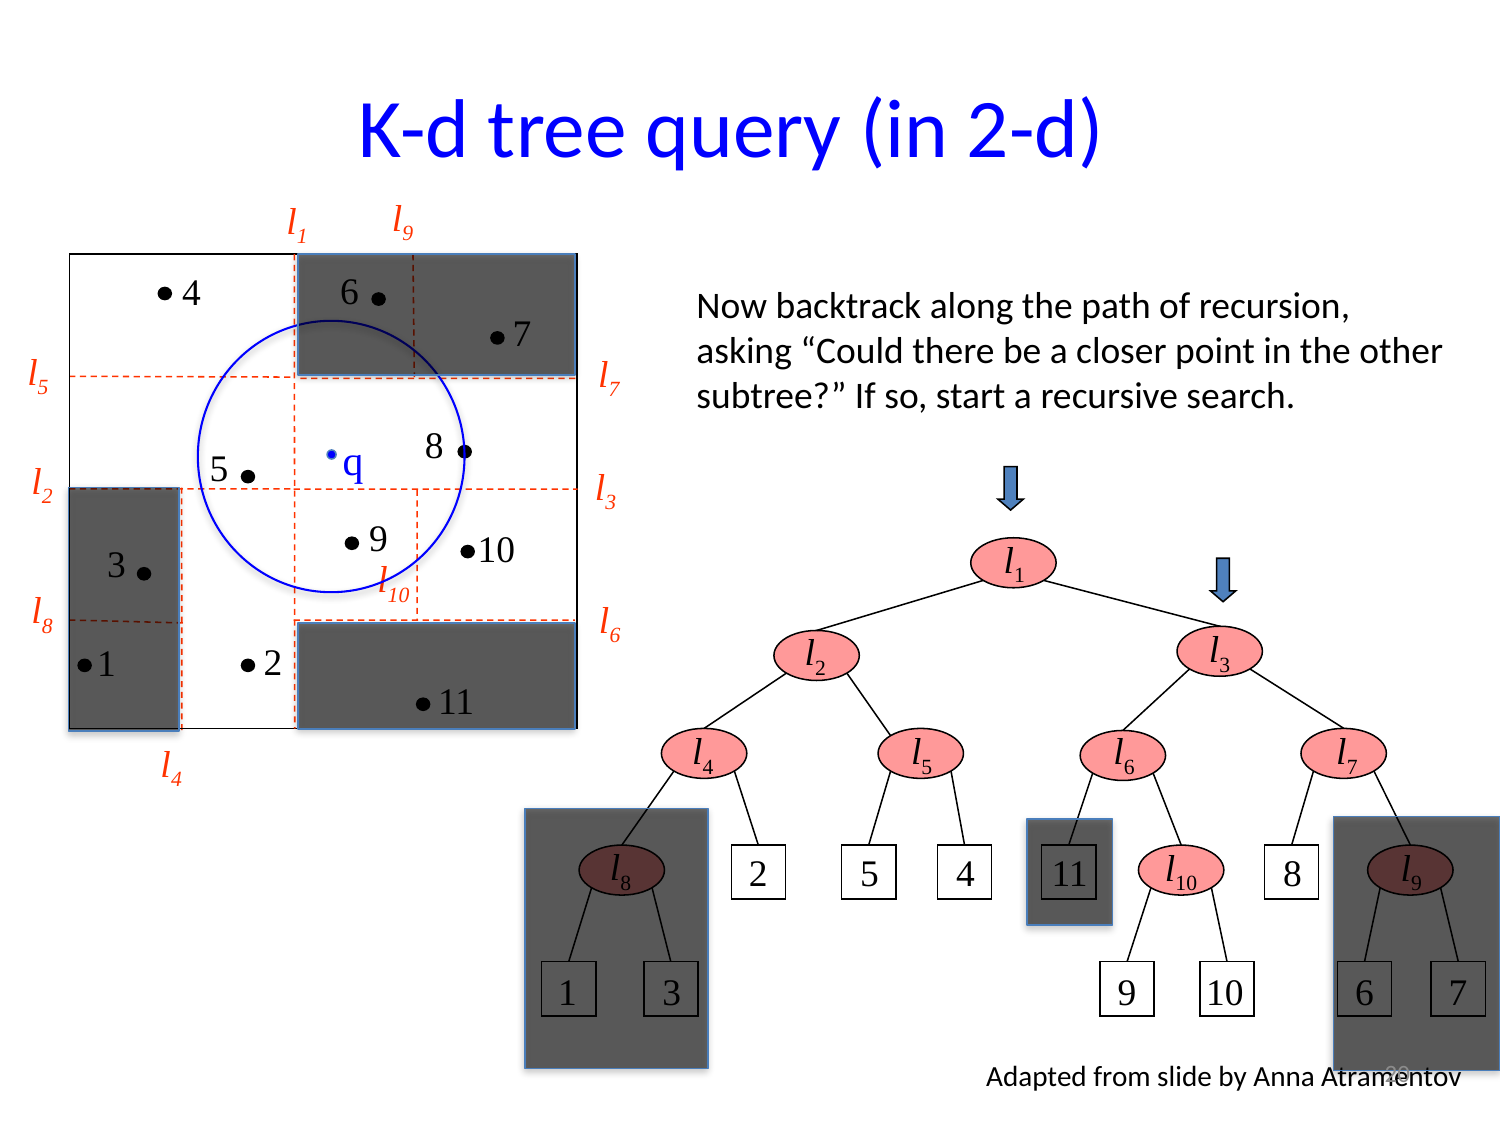

# K-d tree query (in 2-d)
l9
l1

6
4

7

8
5

9
10
3

2
1

11

Now backtrack along the path of recursion, asking “Could there be a closer point in the other subtree?” If so, start a recursive search.

l5
l7

q

l2
l3

l1

l10

l8
l2

l3

l6

l6

l7

l4

l5

l4
l8

1

3

2

5

4

8

11

l10

9

10

l9

6

7

20
Adapted from slide by Anna Atramentov